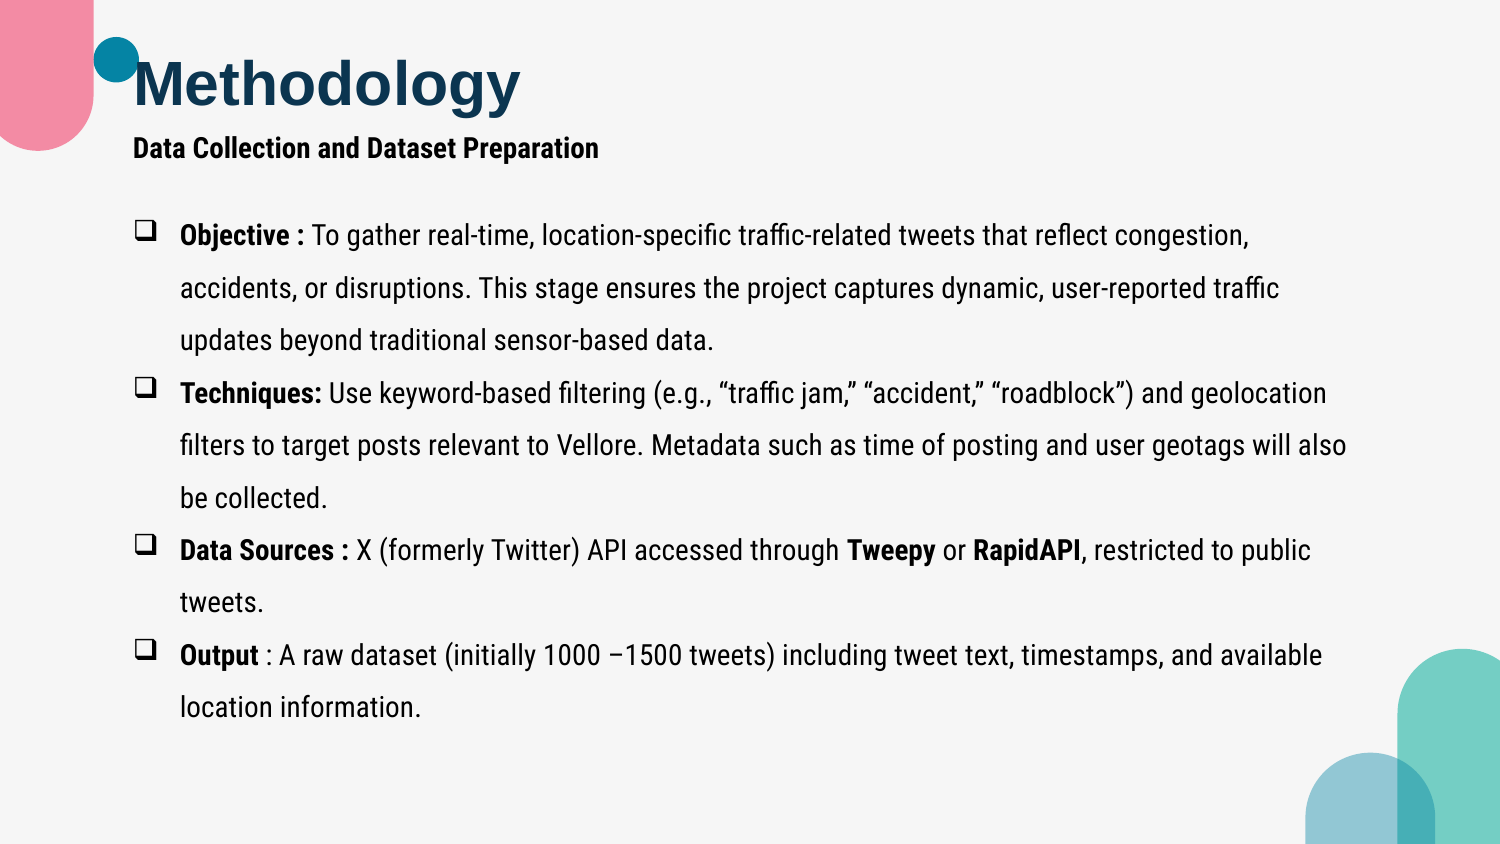

# Methodology
Data Collection and Dataset Preparation

Objective : To gather real-time, location-specific traffic-related tweets that reflect congestion, accidents, or disruptions. This stage ensures the project captures dynamic, user-reported traffic updates beyond traditional sensor-based data.
Techniques: Use keyword-based filtering (e.g., “traffic jam,” “accident,” “roadblock”) and geolocation filters to target posts relevant to Vellore. Metadata such as time of posting and user geotags will also be collected.
Data Sources : X (formerly Twitter) API accessed through Tweepy or RapidAPI, restricted to public tweets.
Output : A raw dataset (initially 1000 –1500 tweets) including tweet text, timestamps, and available location information.